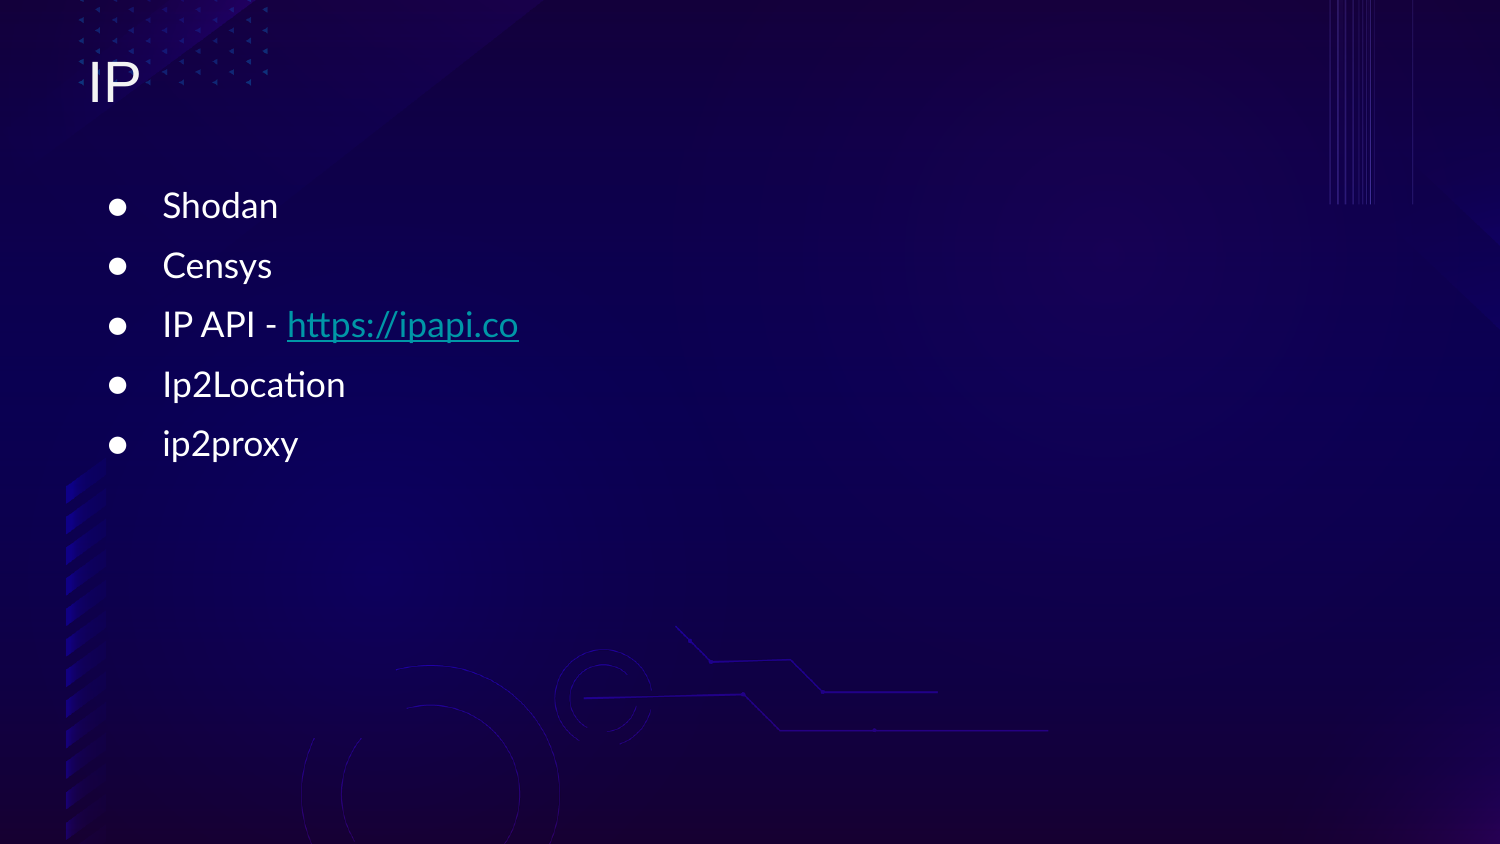

IP
Shodan
Censys
IP API - https://ipapi.co
Ip2Location
ip2proxy